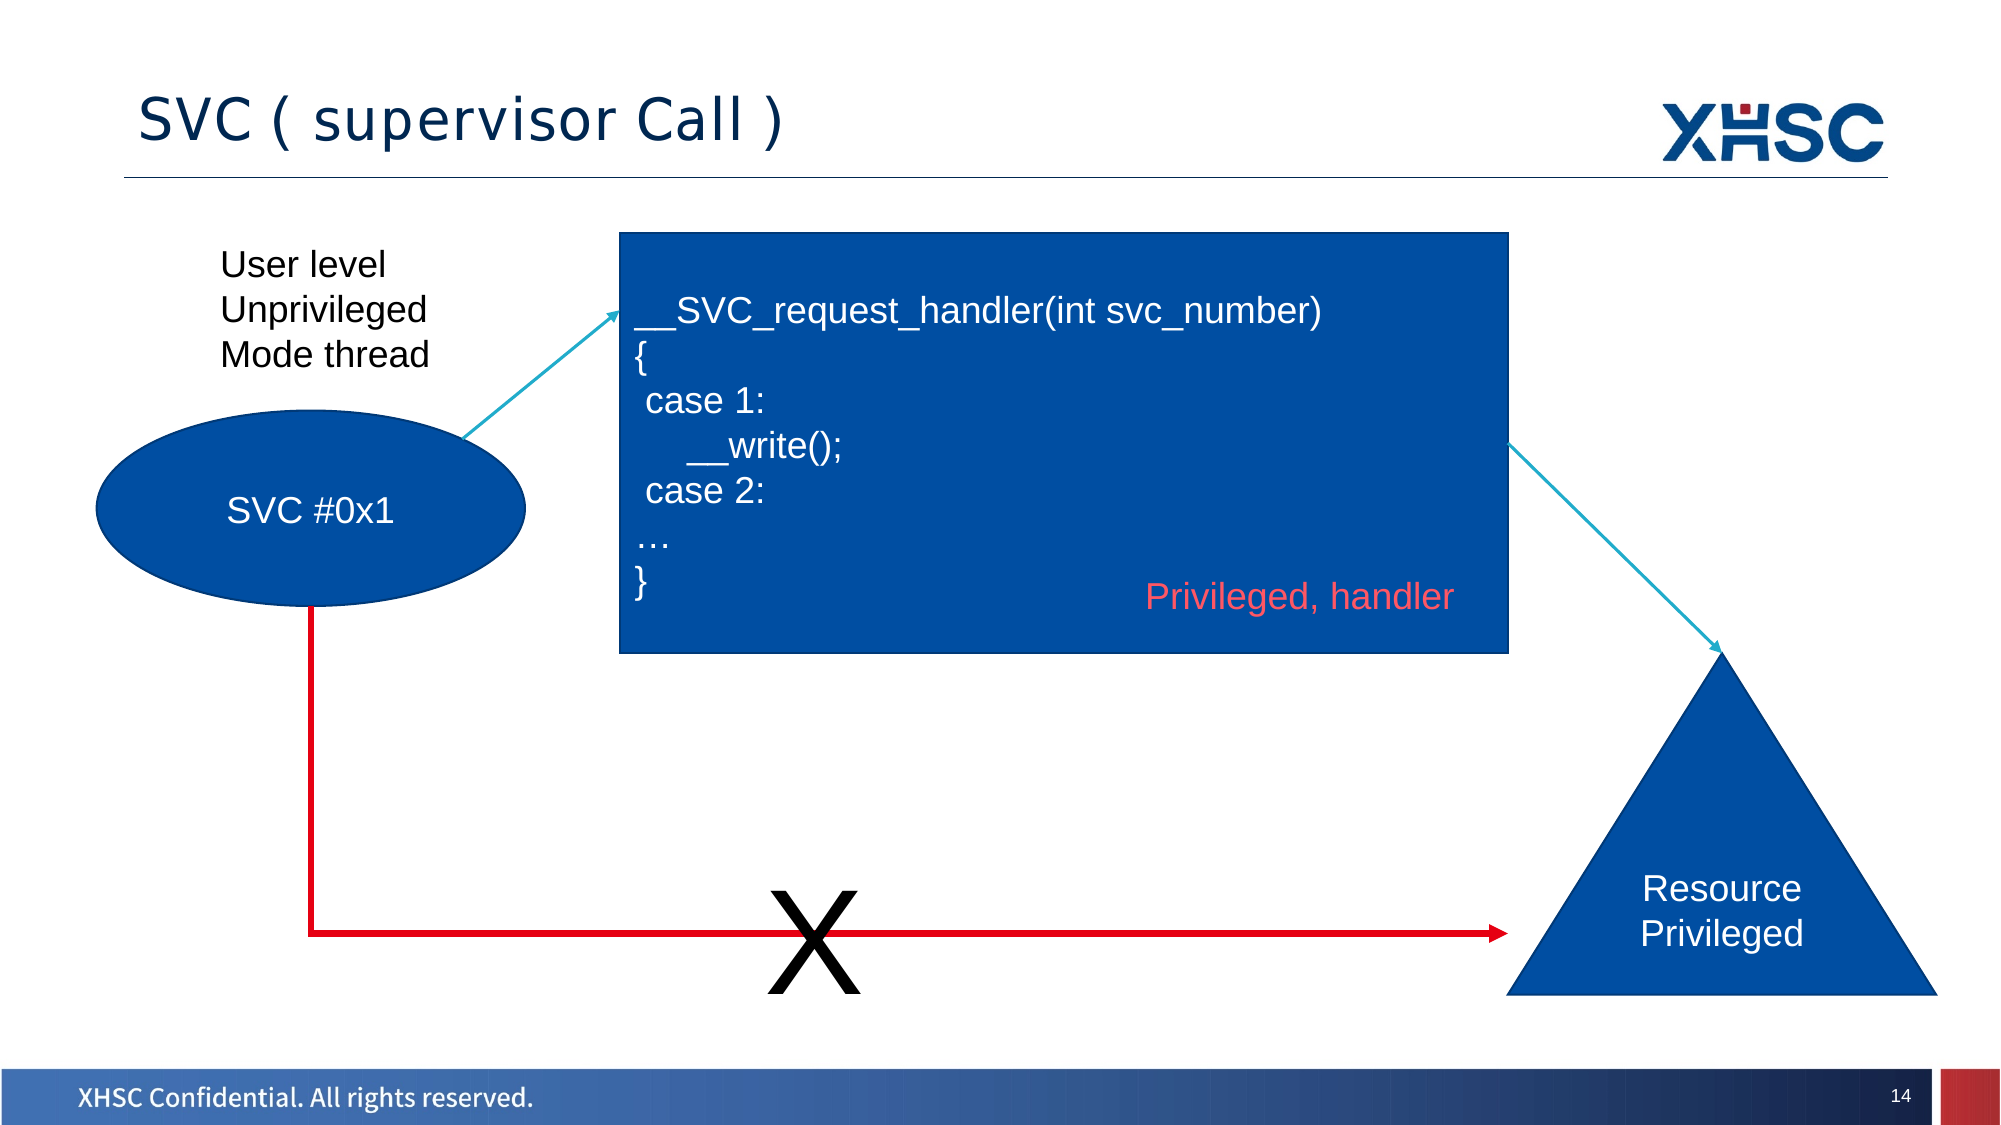

SVC ( supervisor Call )
User level
Unprivileged
Mode thread
__SVC_request_handler(int svc_number)
{
 case 1:
     __write();
 case 2:
…
}
SVC #0x1
Privileged, handler
Resource
Privileged
X